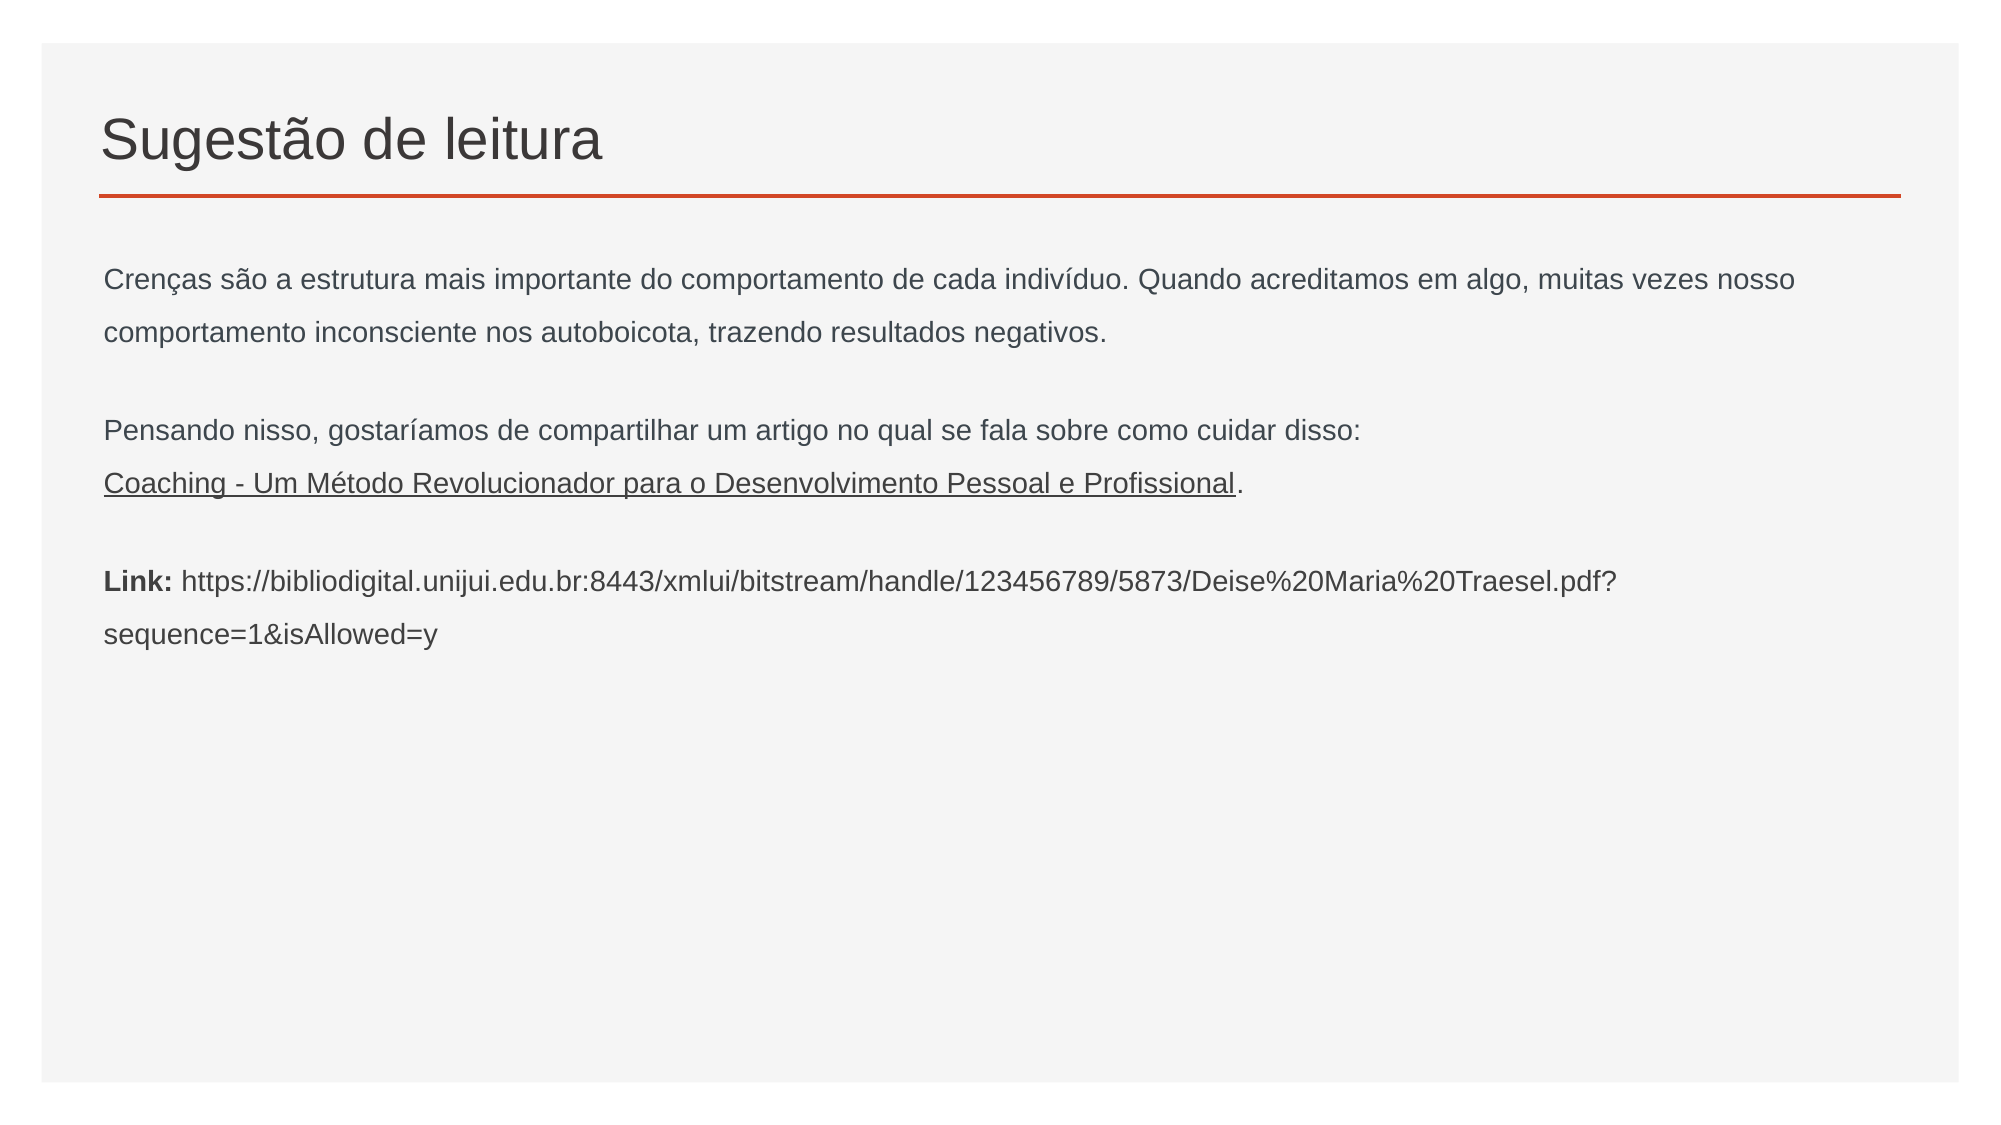

# Sugestão de leitura
Crenças são a estrutura mais importante do comportamento de cada indivíduo. Quando acreditamos em algo, muitas vezes nosso comportamento inconsciente nos autoboicota, trazendo resultados negativos.
Pensando nisso, gostaríamos de compartilhar um artigo no qual se fala sobre como cuidar disso: Coaching - Um Método Revolucionador para o Desenvolvimento Pessoal e Profissional.
Link: https://bibliodigital.unijui.edu.br:8443/xmlui/bitstream/handle/123456789/5873/Deise%20Maria%20Traesel.pdf?sequence=1&isAllowed=y